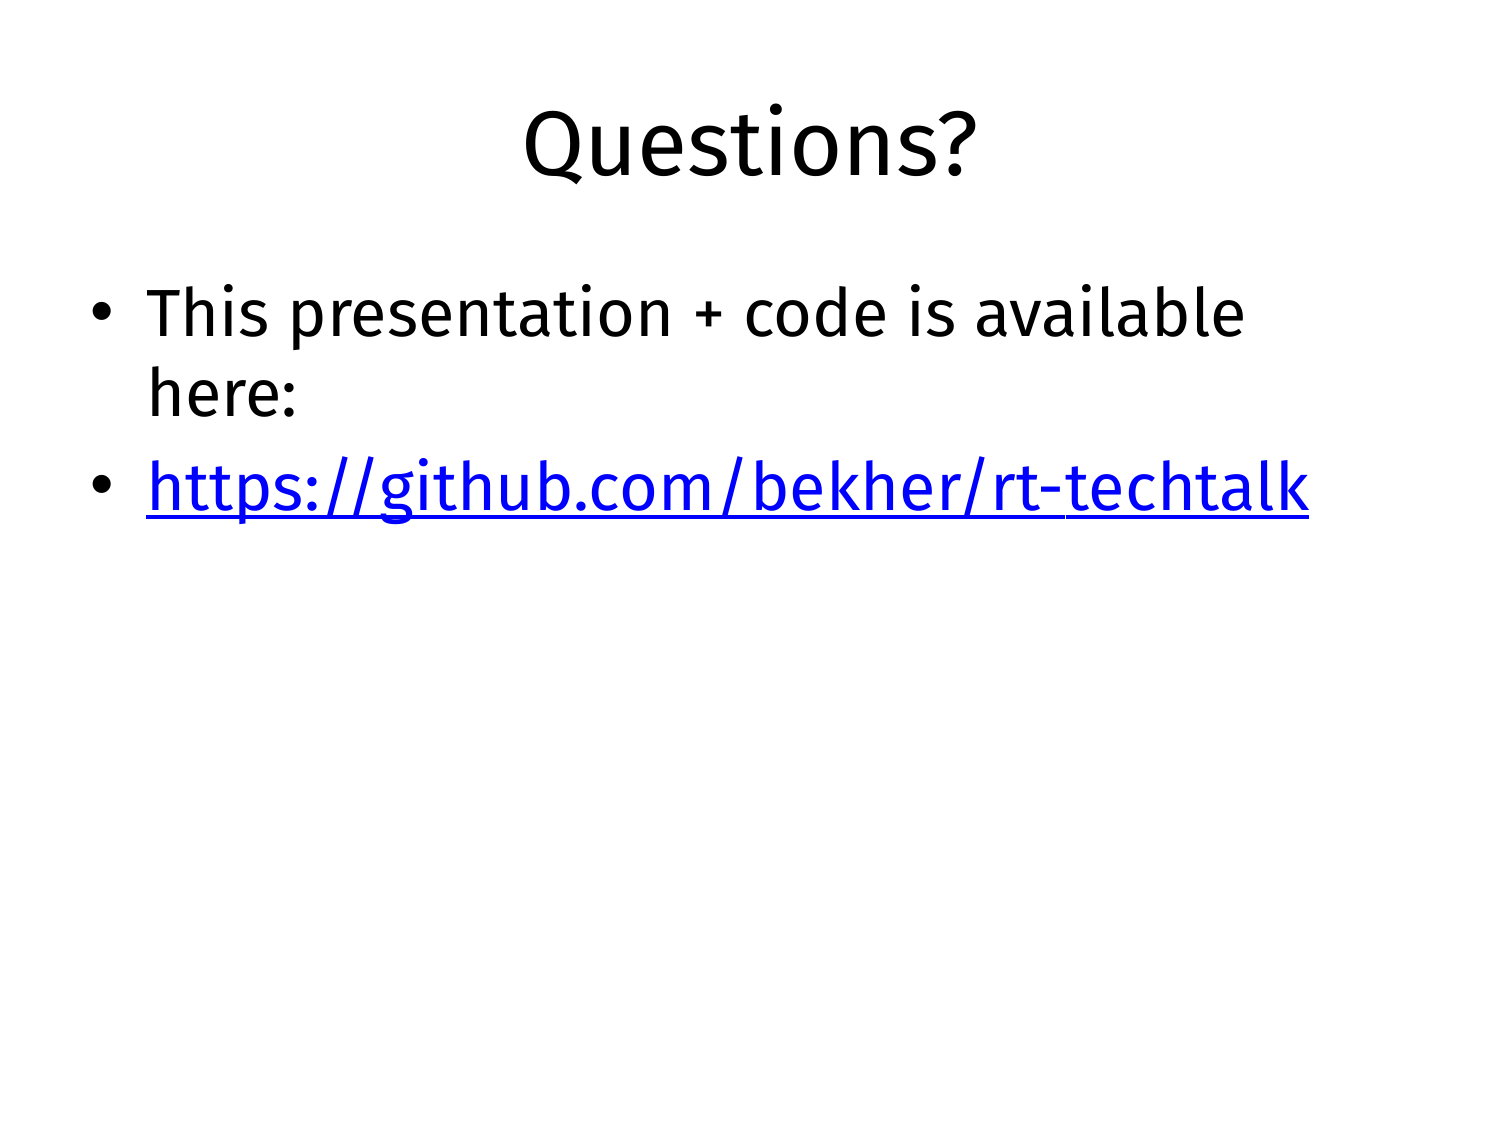

# Questions?
This presentation + code is available here:
https://github.com/bekher/rt-techtalk